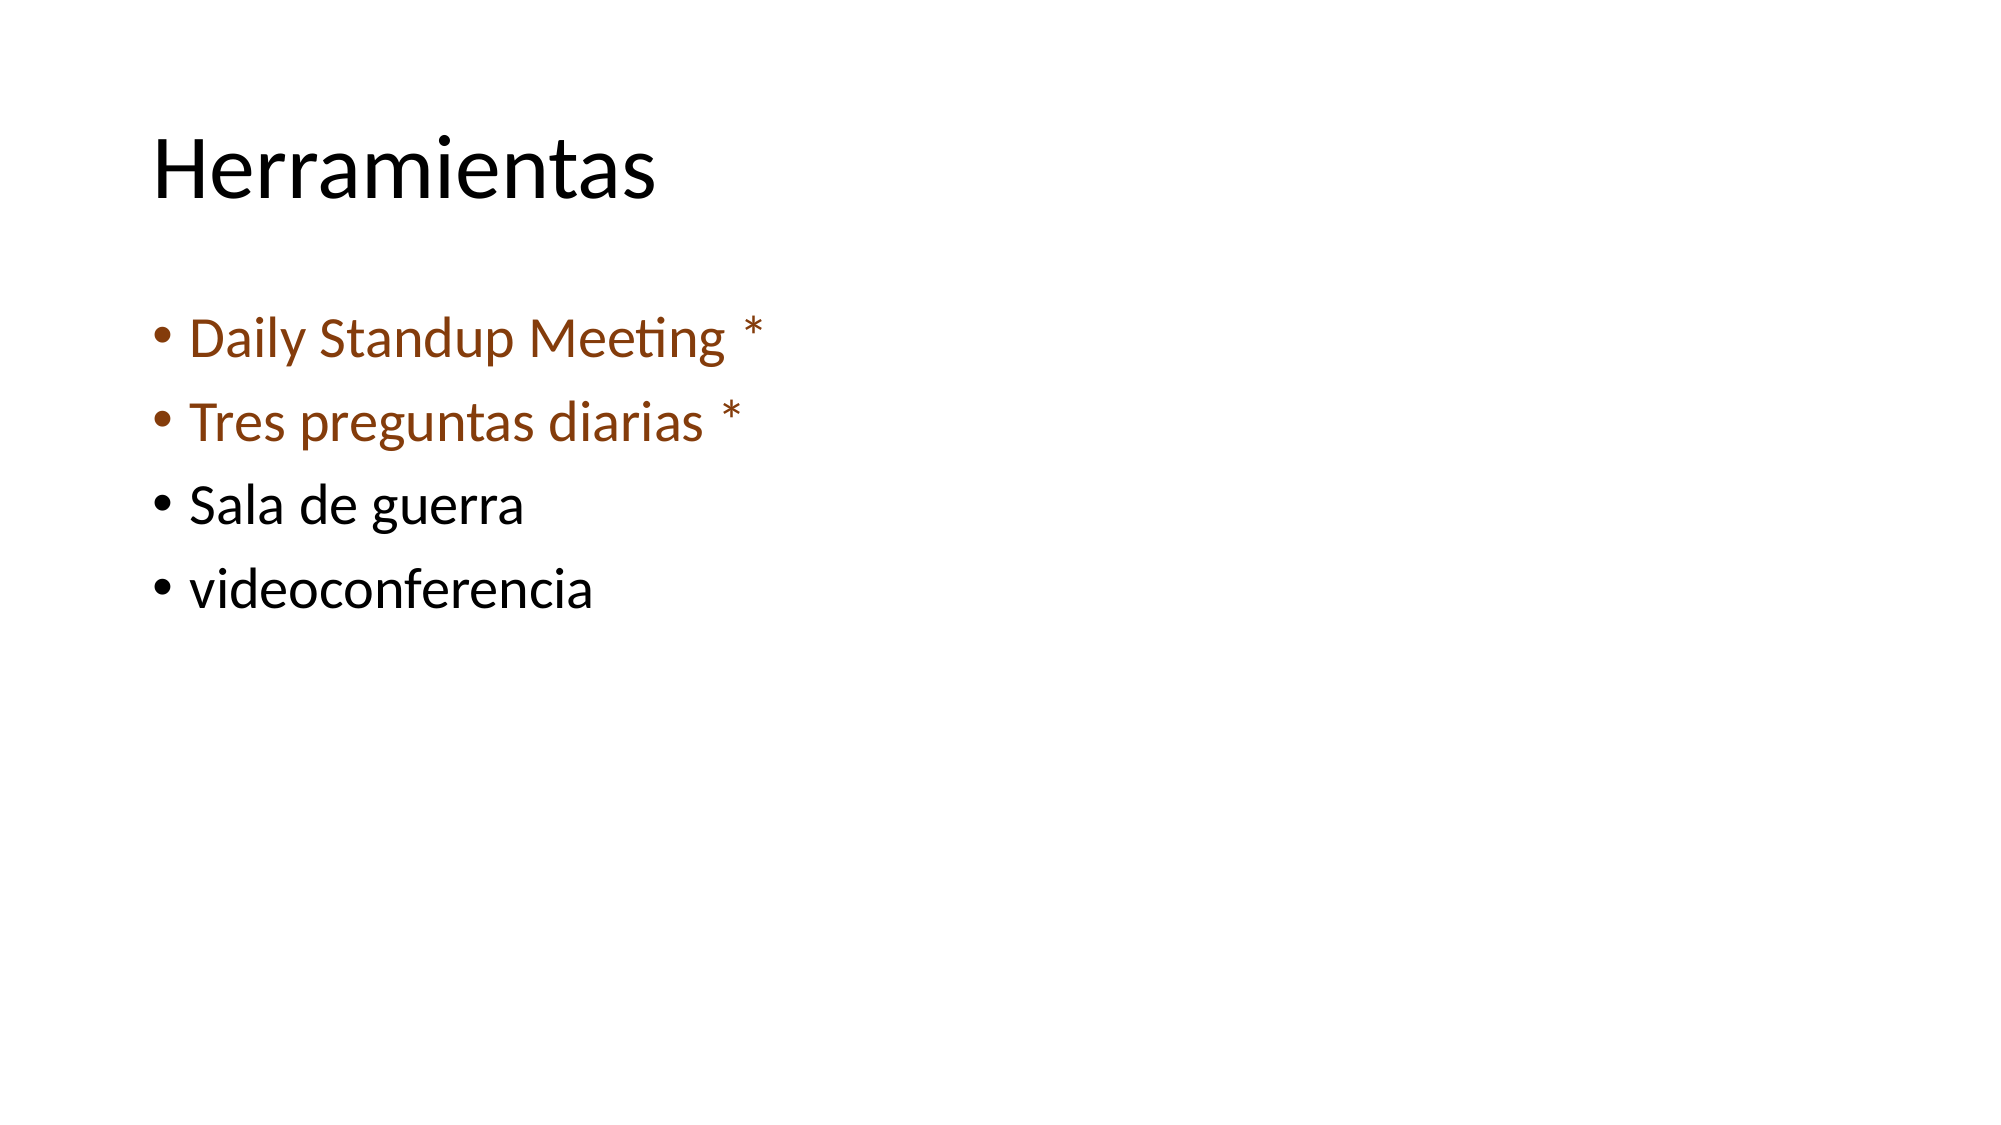

# Herramientas
Daily Standup Meeting *
Tres preguntas diarias *
Sala de guerra
videoconferencia